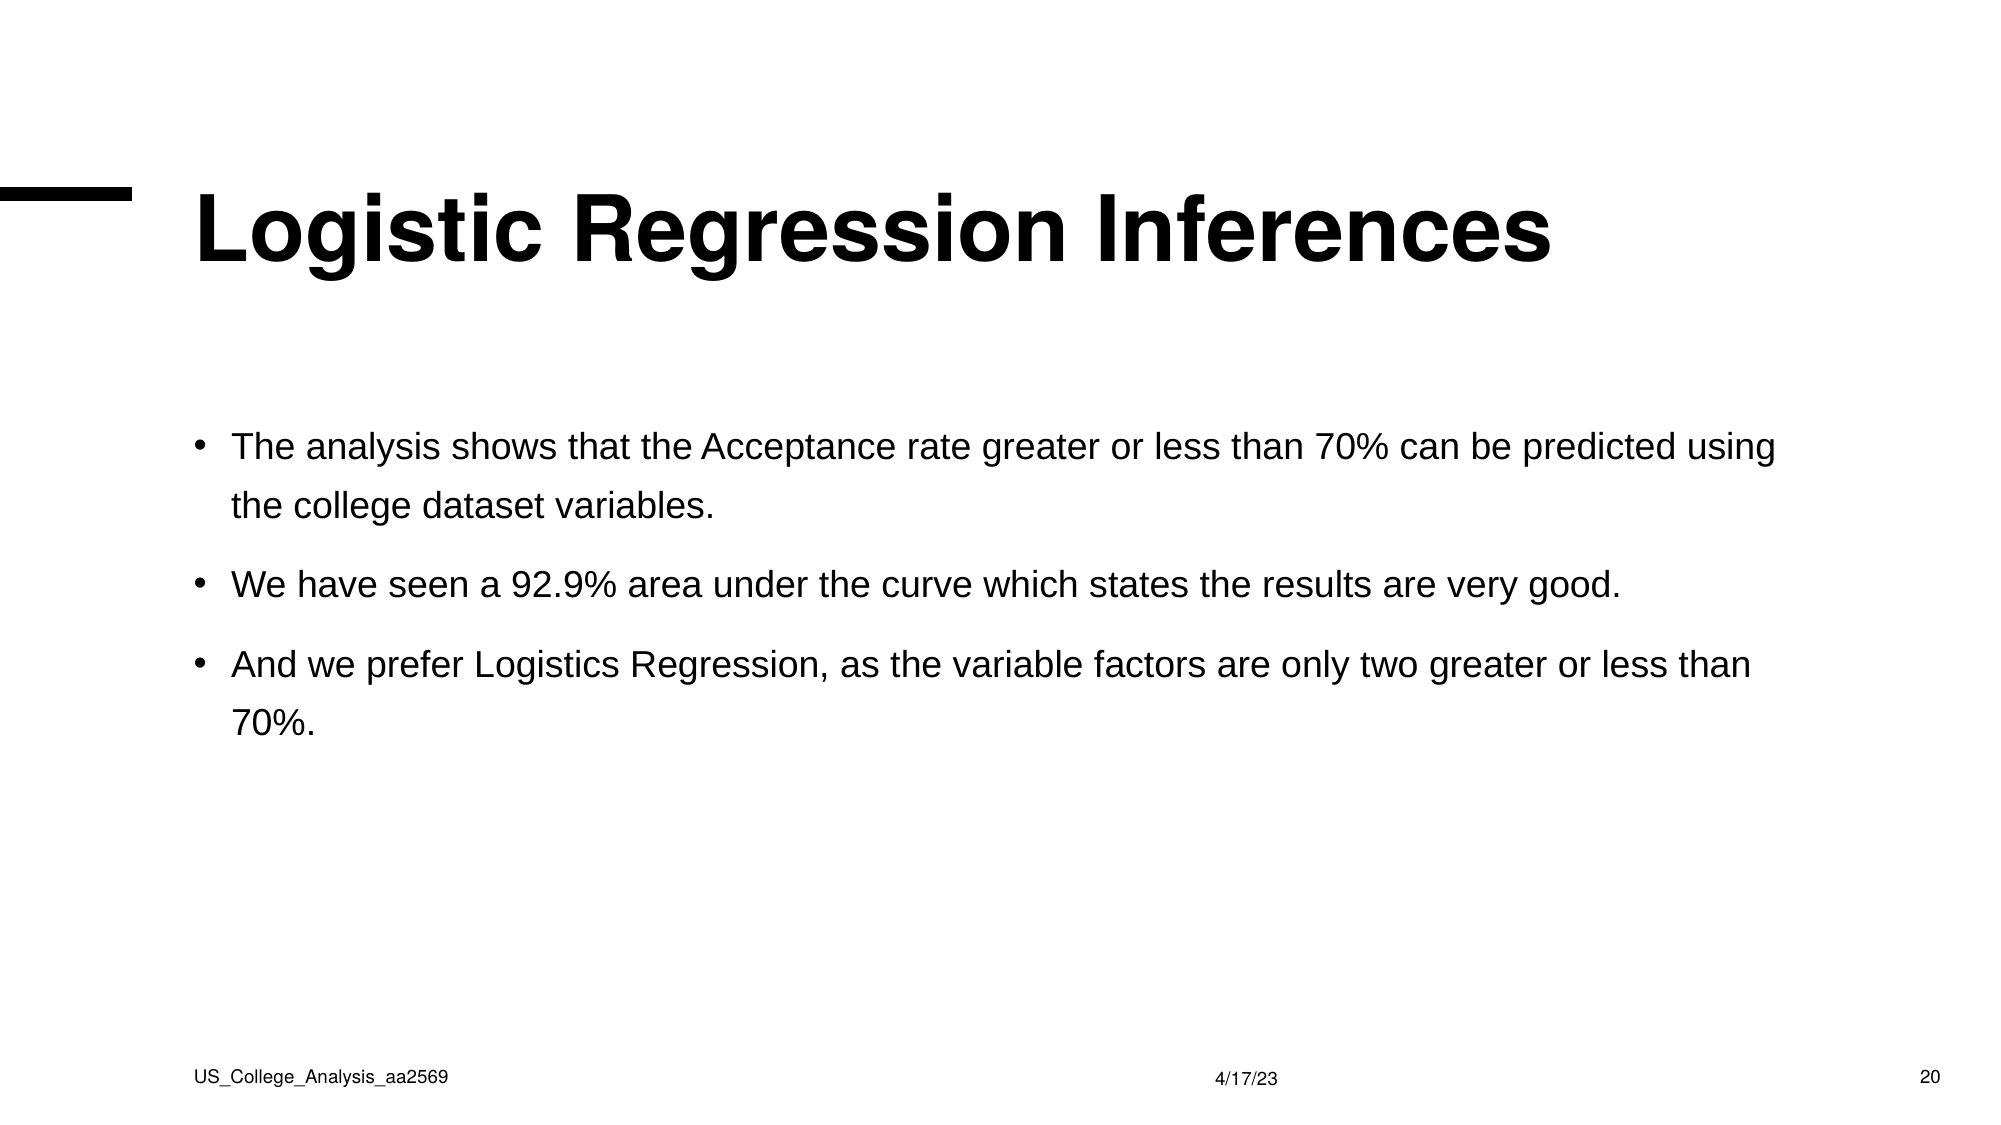

# Logistic Regression Inferences
The analysis shows that the Acceptance rate greater or less than 70% can be predicted using the college dataset variables.
We have seen a 92.9% area under the curve which states the results are very good.
And we prefer Logistics Regression, as the variable factors are only two greater or less than 70%.

US_College_Analysis_aa2569
4/17/23
20